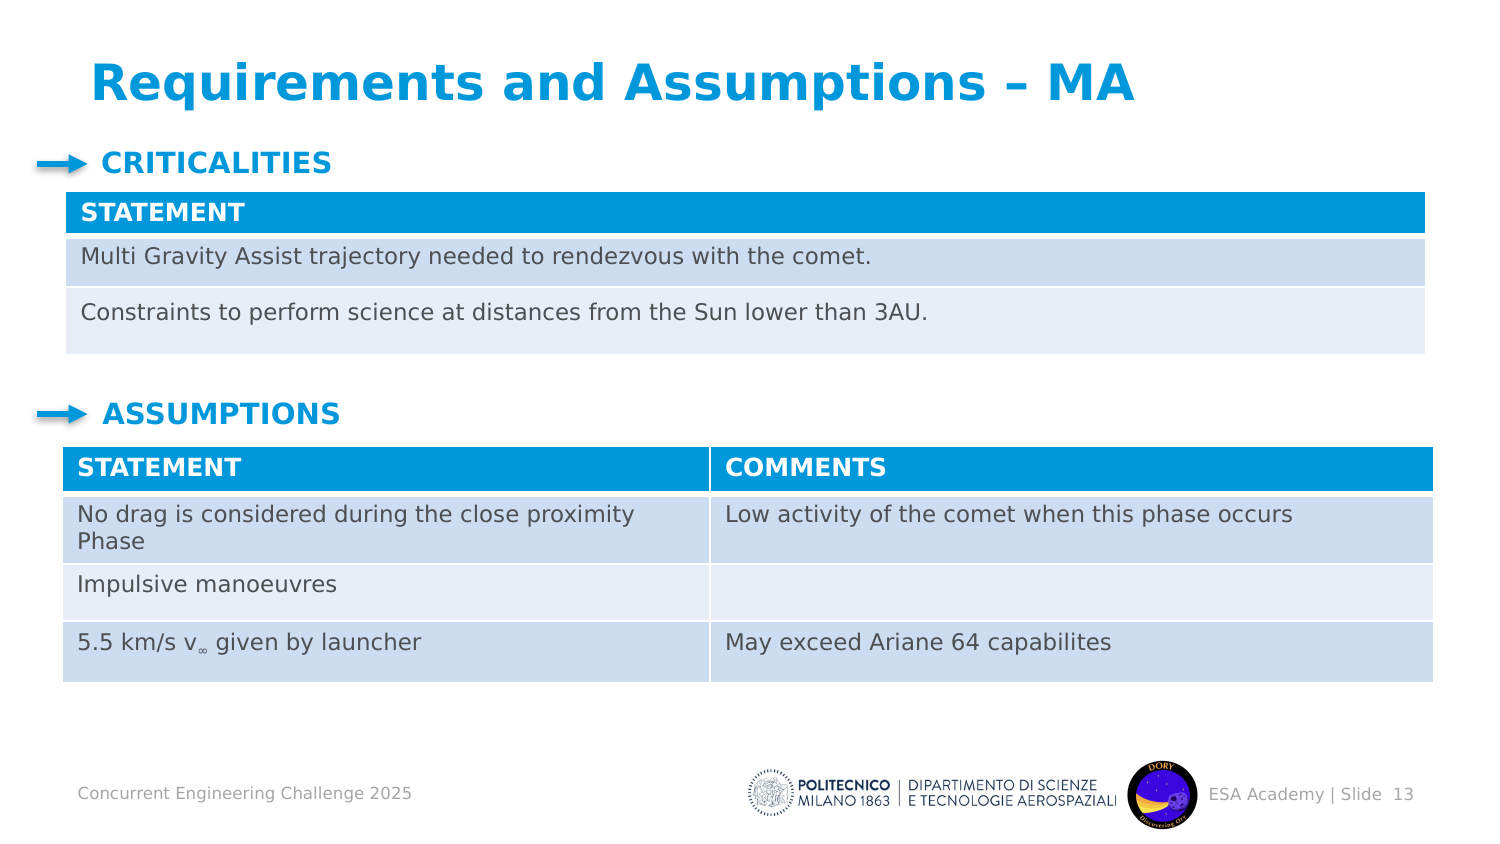

# Requirements and Assumptions – MA
CRITICALITIES
| STATEMENT |
| --- |
| Multi Gravity Assist trajectory needed to rendezvous with the comet. |
| Constraints to perform science at distances from the Sun lower than 3AU. |
ASSUMPTIONS
| STATEMENT | COMMENTS |
| --- | --- |
| No drag is considered during the close proximity Phase | Low activity of the comet when this phase occurs |
| Impulsive manoeuvres |  |
| 5.5 km/s v∞ given by launcher | May exceed Ariane 64 capabilites |